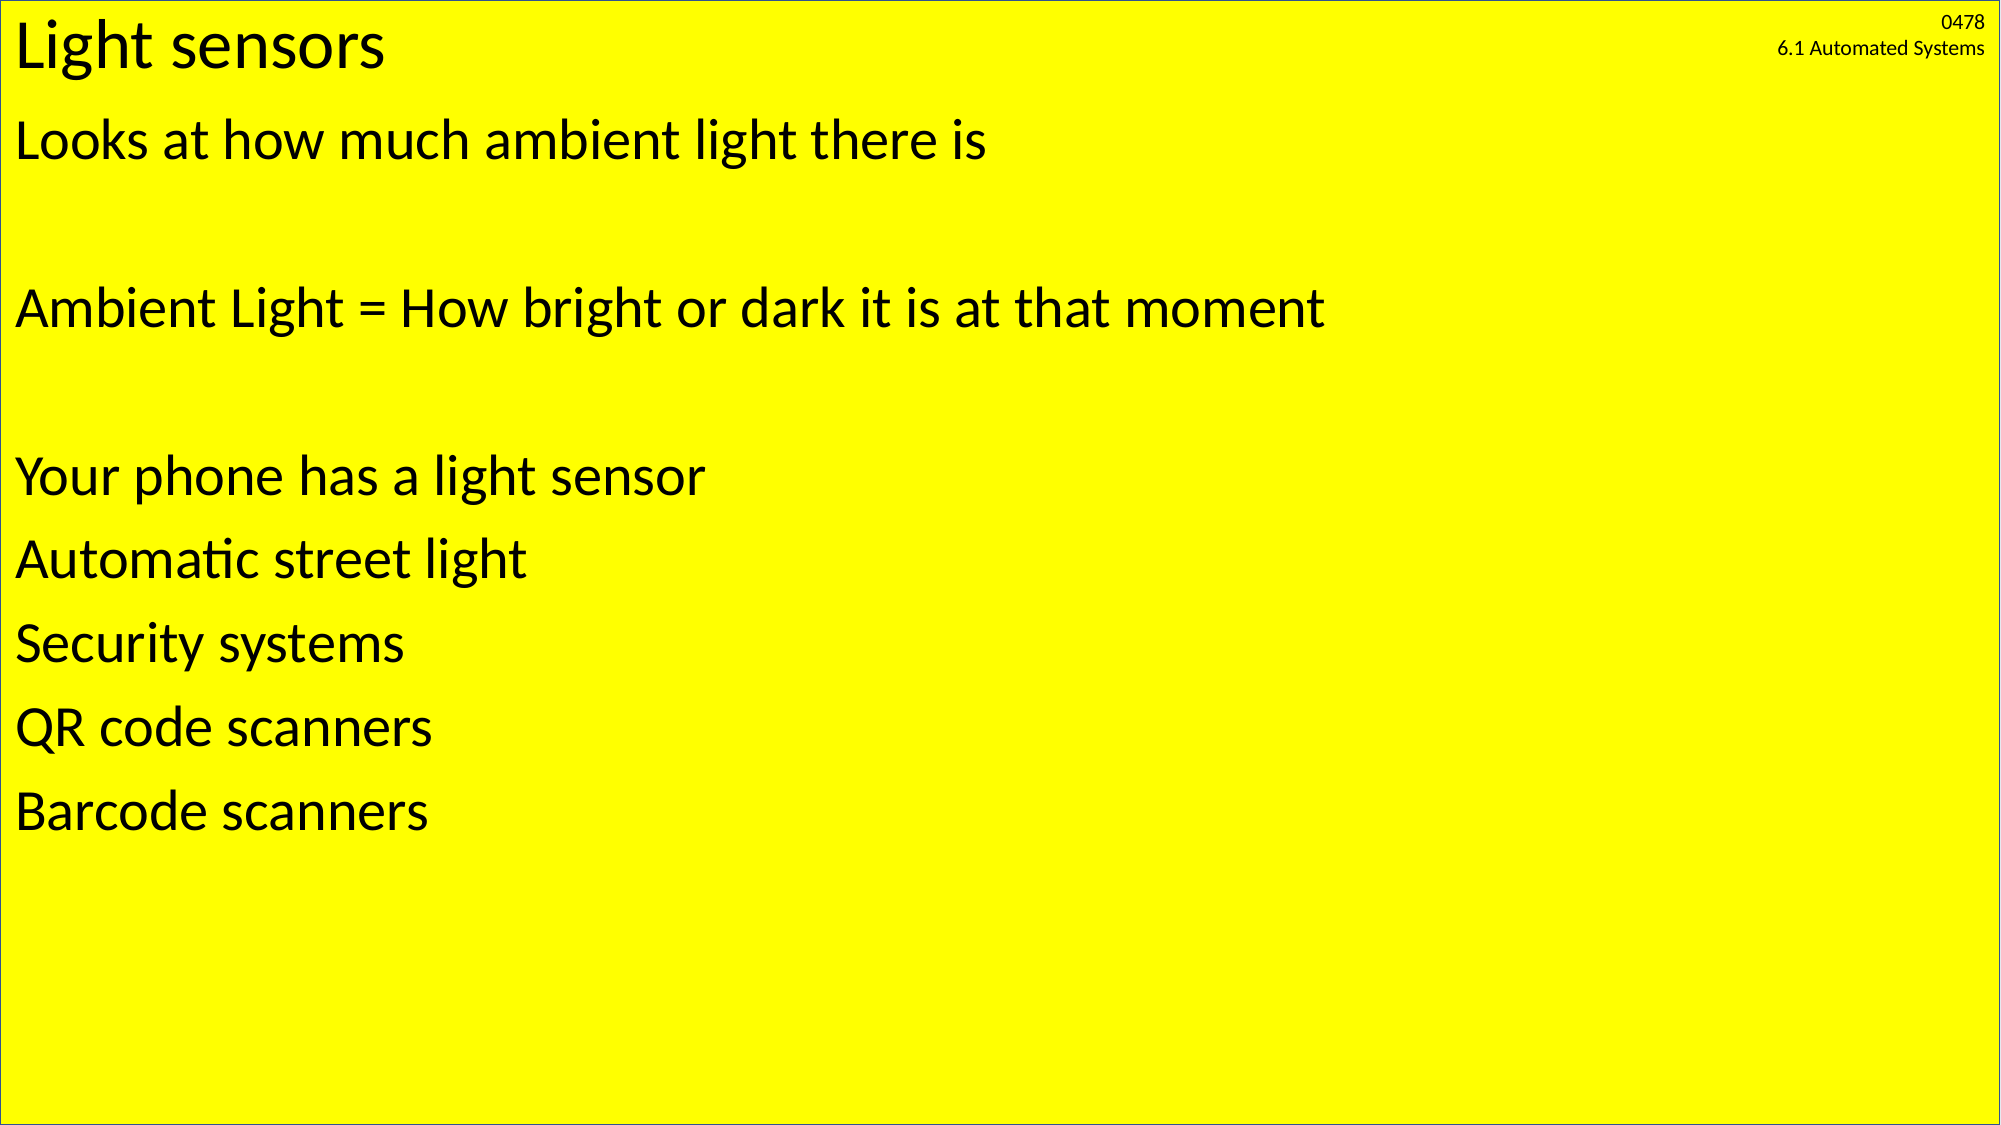

# Light sensors
Looks at how much ambient light there is

Ambient Light = How bright or dark it is at that moment

Your phone has a light sensor
Automatic street light
Security systems
QR code scanners
Barcode scanners